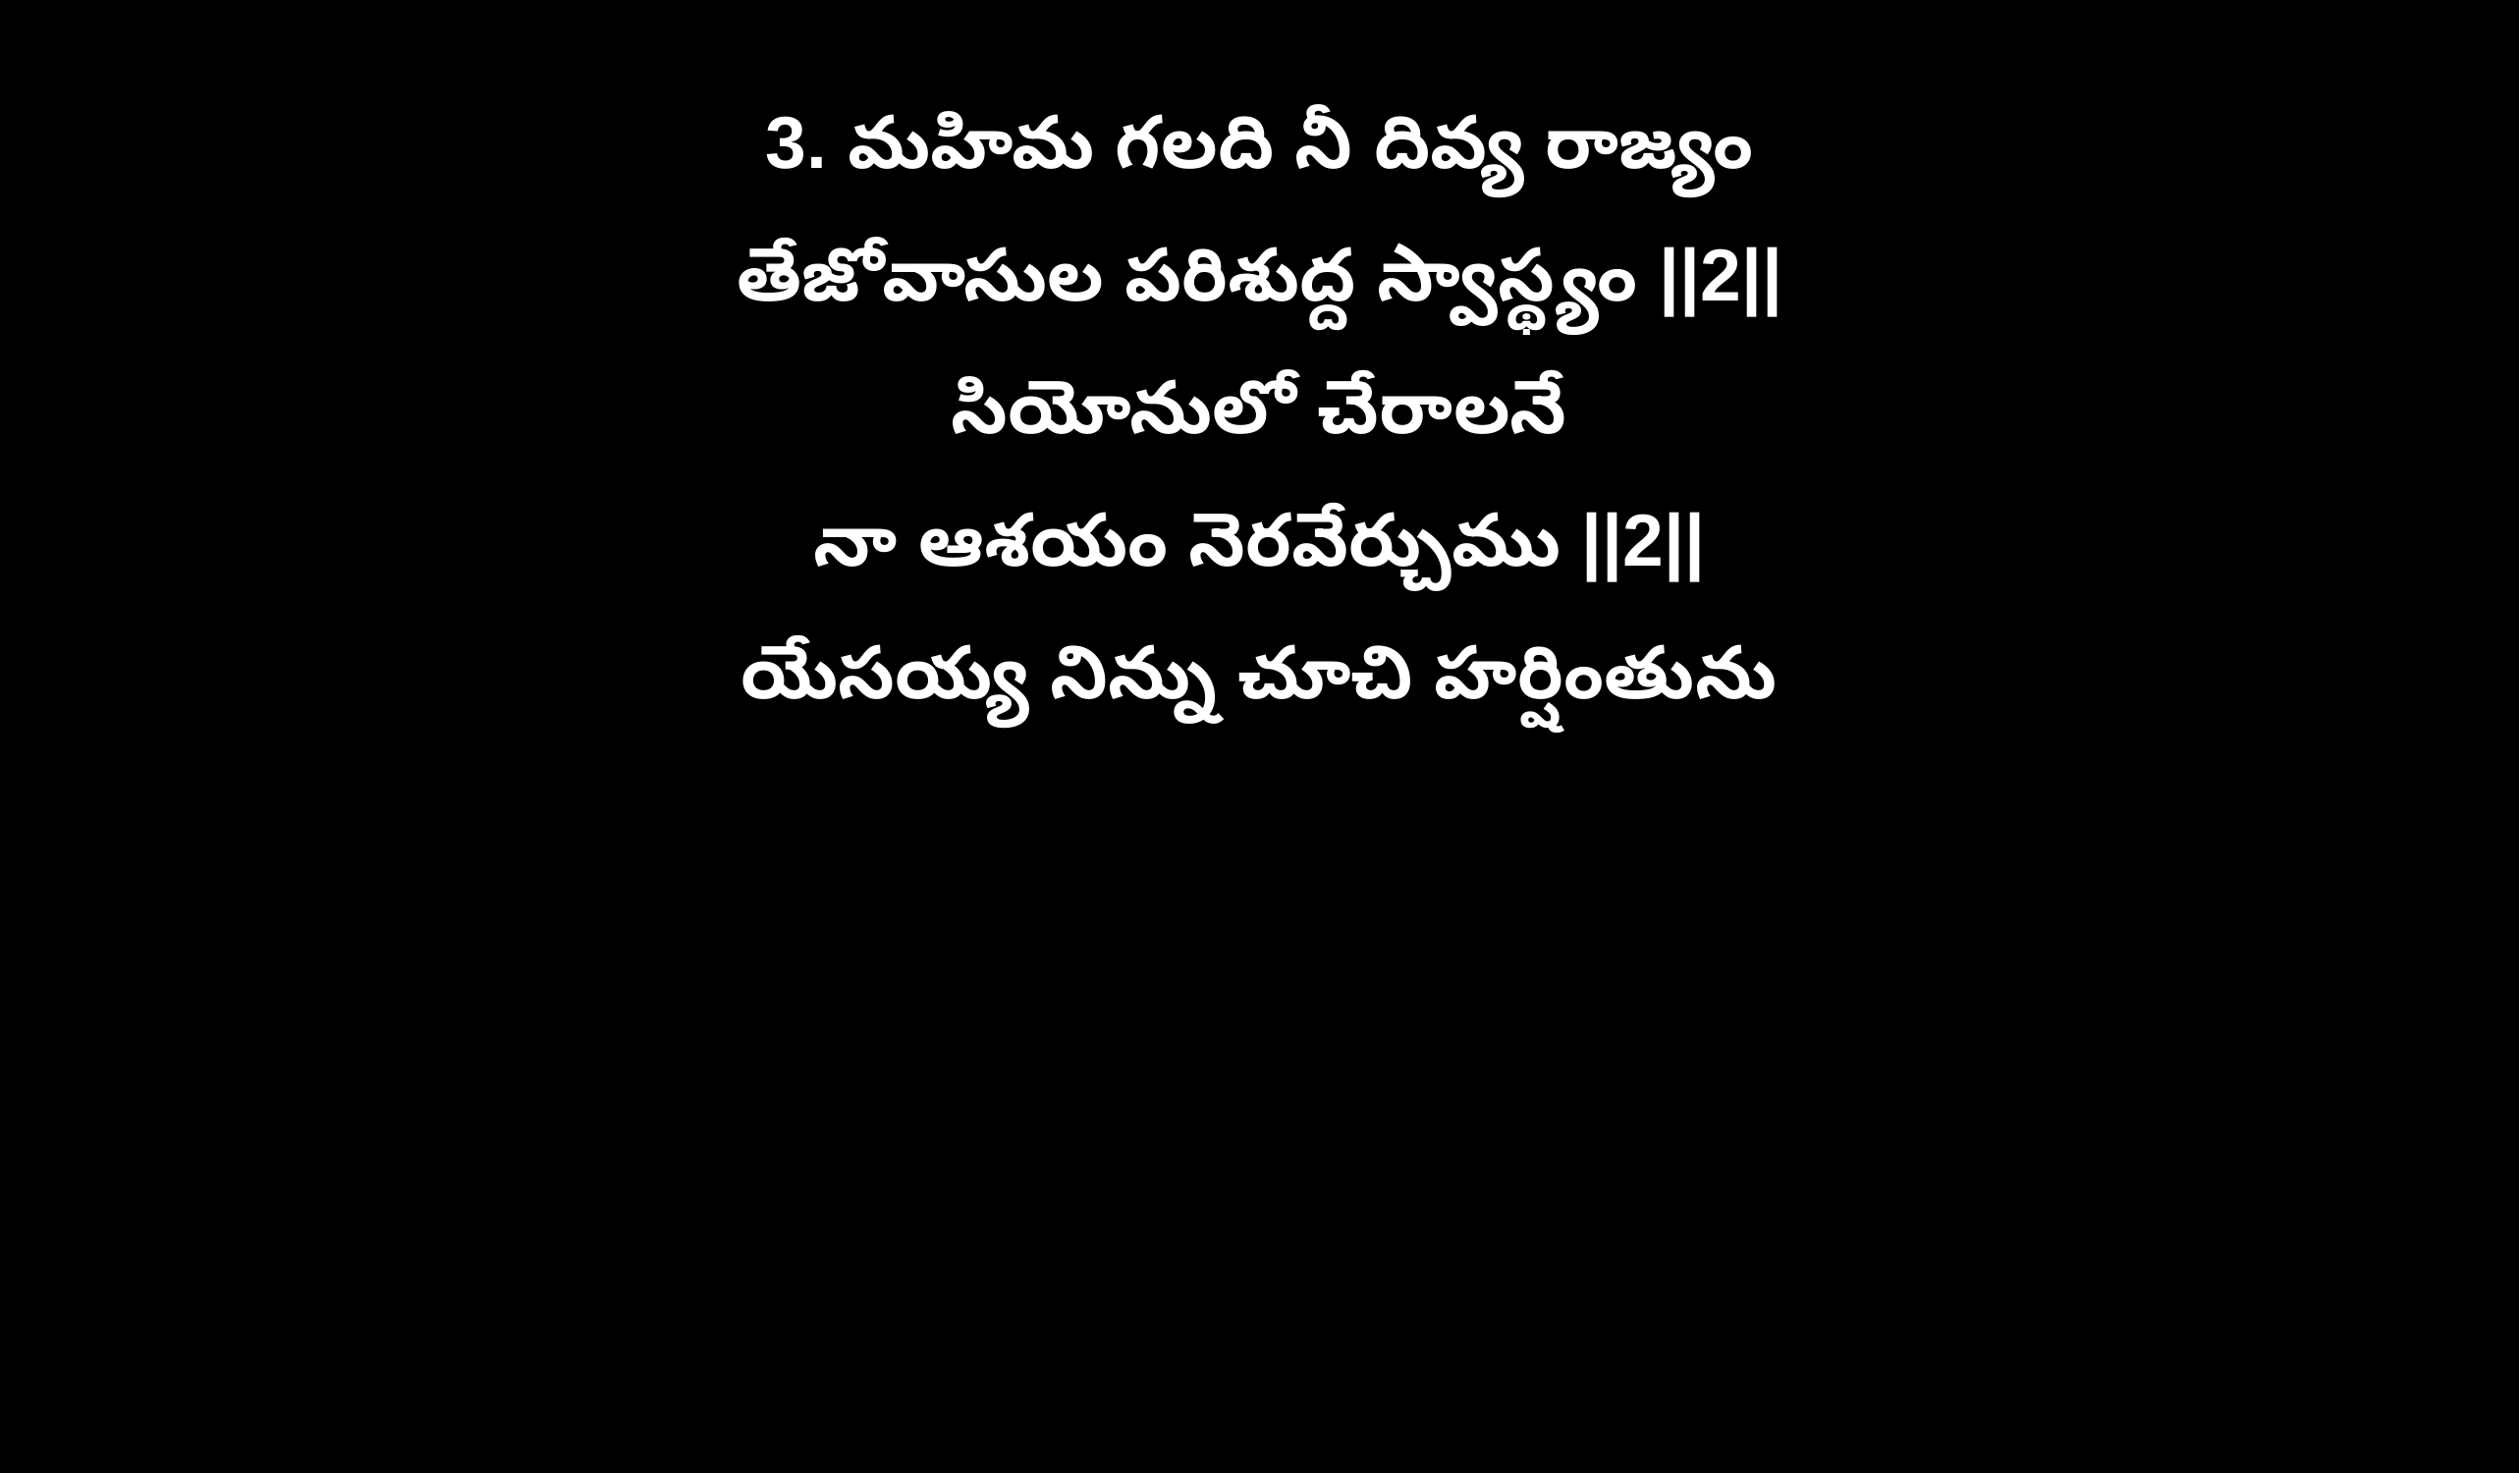

3. మహిమ గలది నీ దివ్య రాజ్యం
తేజోవాసుల పరిశుద్ద స్వాస్థ్యం ||2||
సియోనులో చేరాలనే
నా ఆశయం నెరవేర్చుము ||2||
యేసయ్య నిన్ను చూచి హర్షింతును